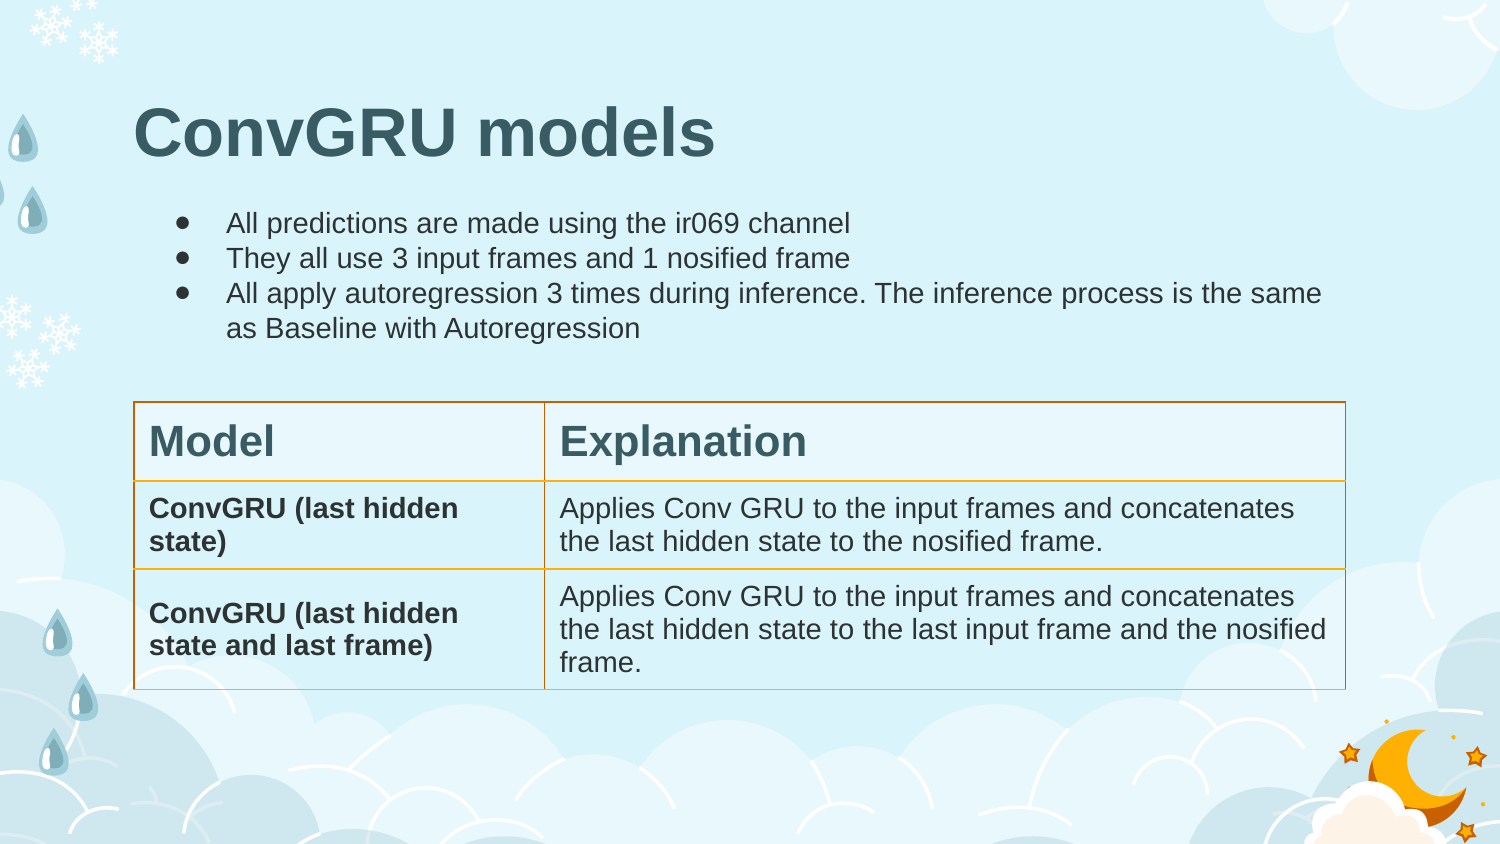

# ConvGRU models
All predictions are made using the ir069 channel
They all use 3 input frames and 1 nosified frame
All apply autoregression 3 times during inference. The inference process is the same as Baseline with Autoregression
| Model | Explanation |
| --- | --- |
| ConvGRU (last hidden state) | Applies Conv GRU to the input frames and concatenates the last hidden state to the nosified frame. |
| ConvGRU (last hidden state and last frame) | Applies Conv GRU to the input frames and concatenates the last hidden state to the last input frame and the nosified frame. |